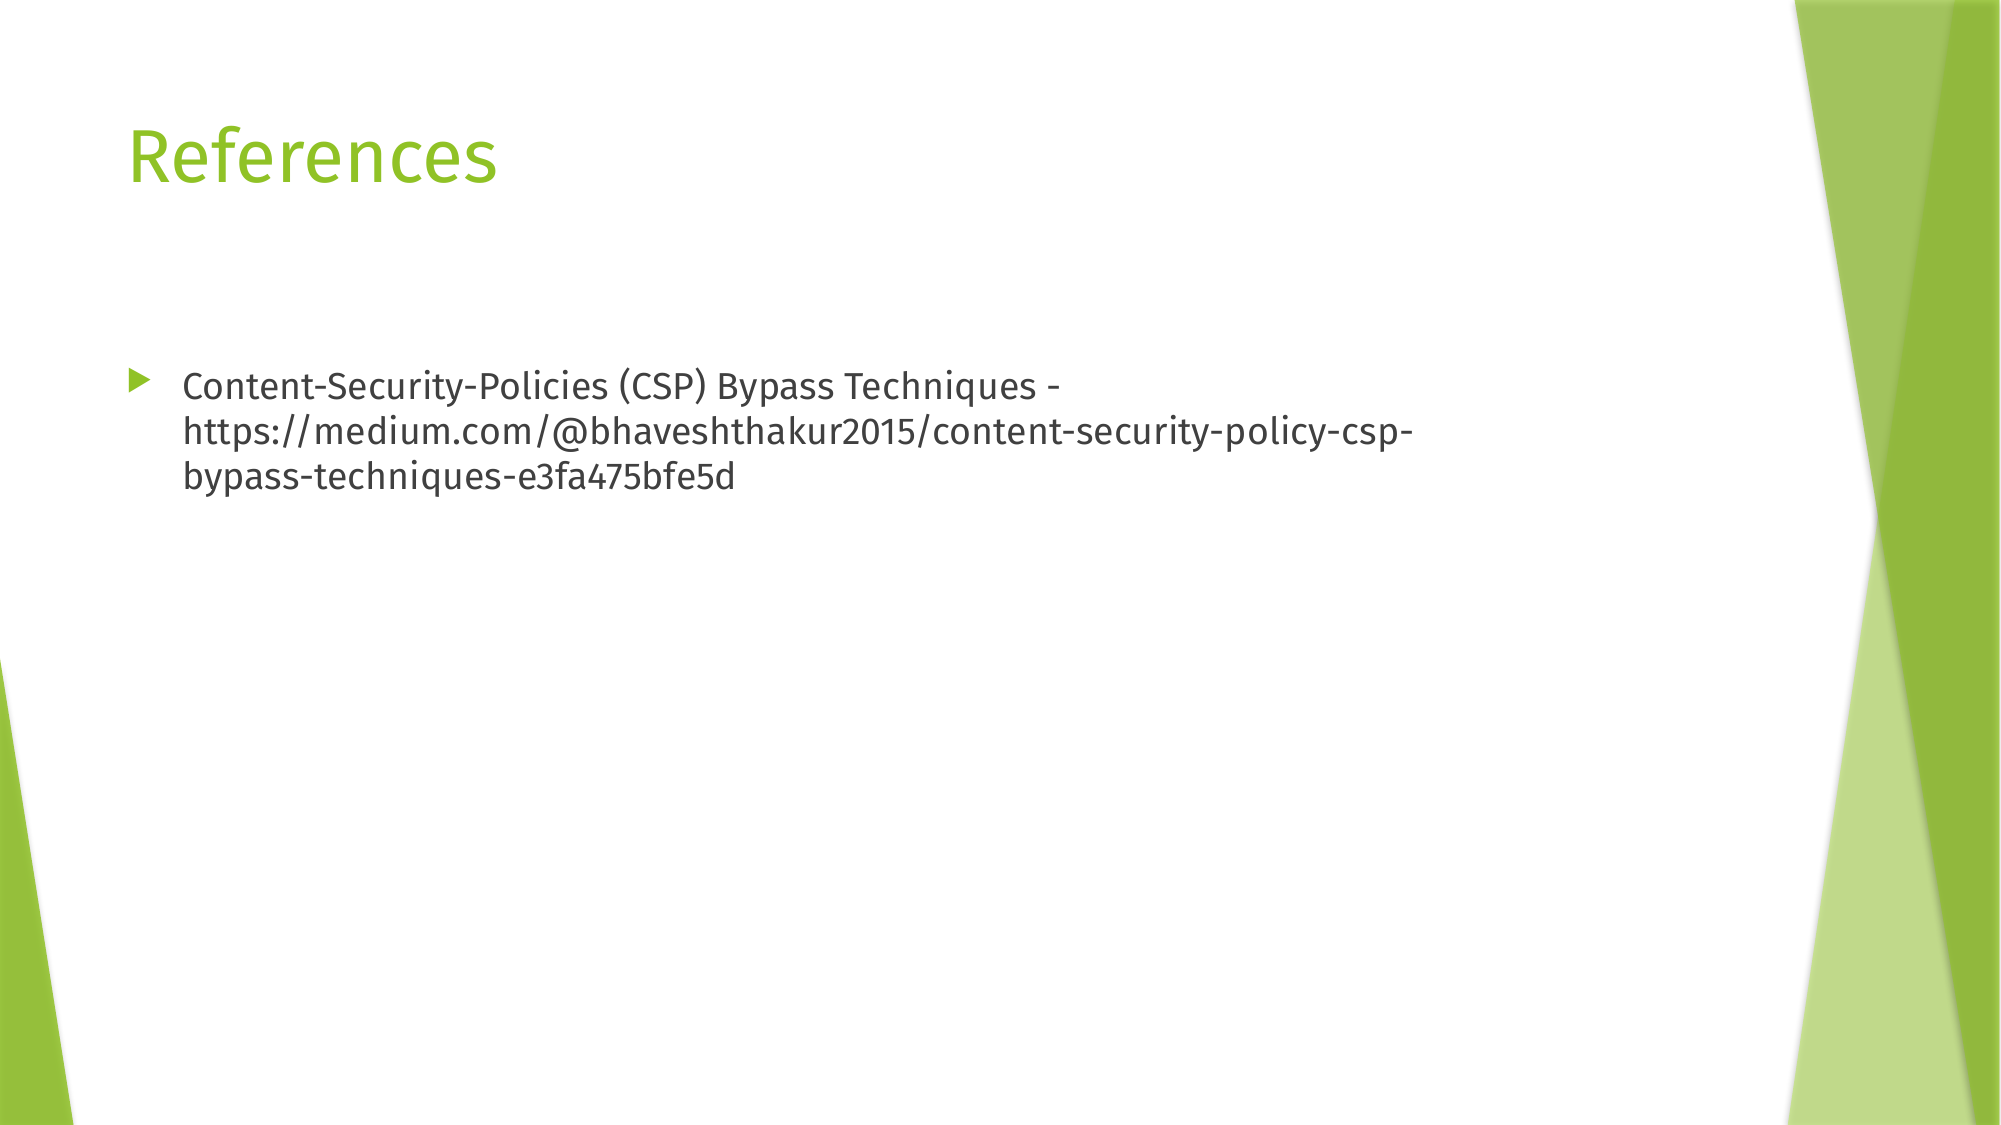

# References
Content-Security-Policies (CSP) Bypass Techniques - https://medium.com/@bhaveshthakur2015/content-security-policy-csp-bypass-techniques-e3fa475bfe5d